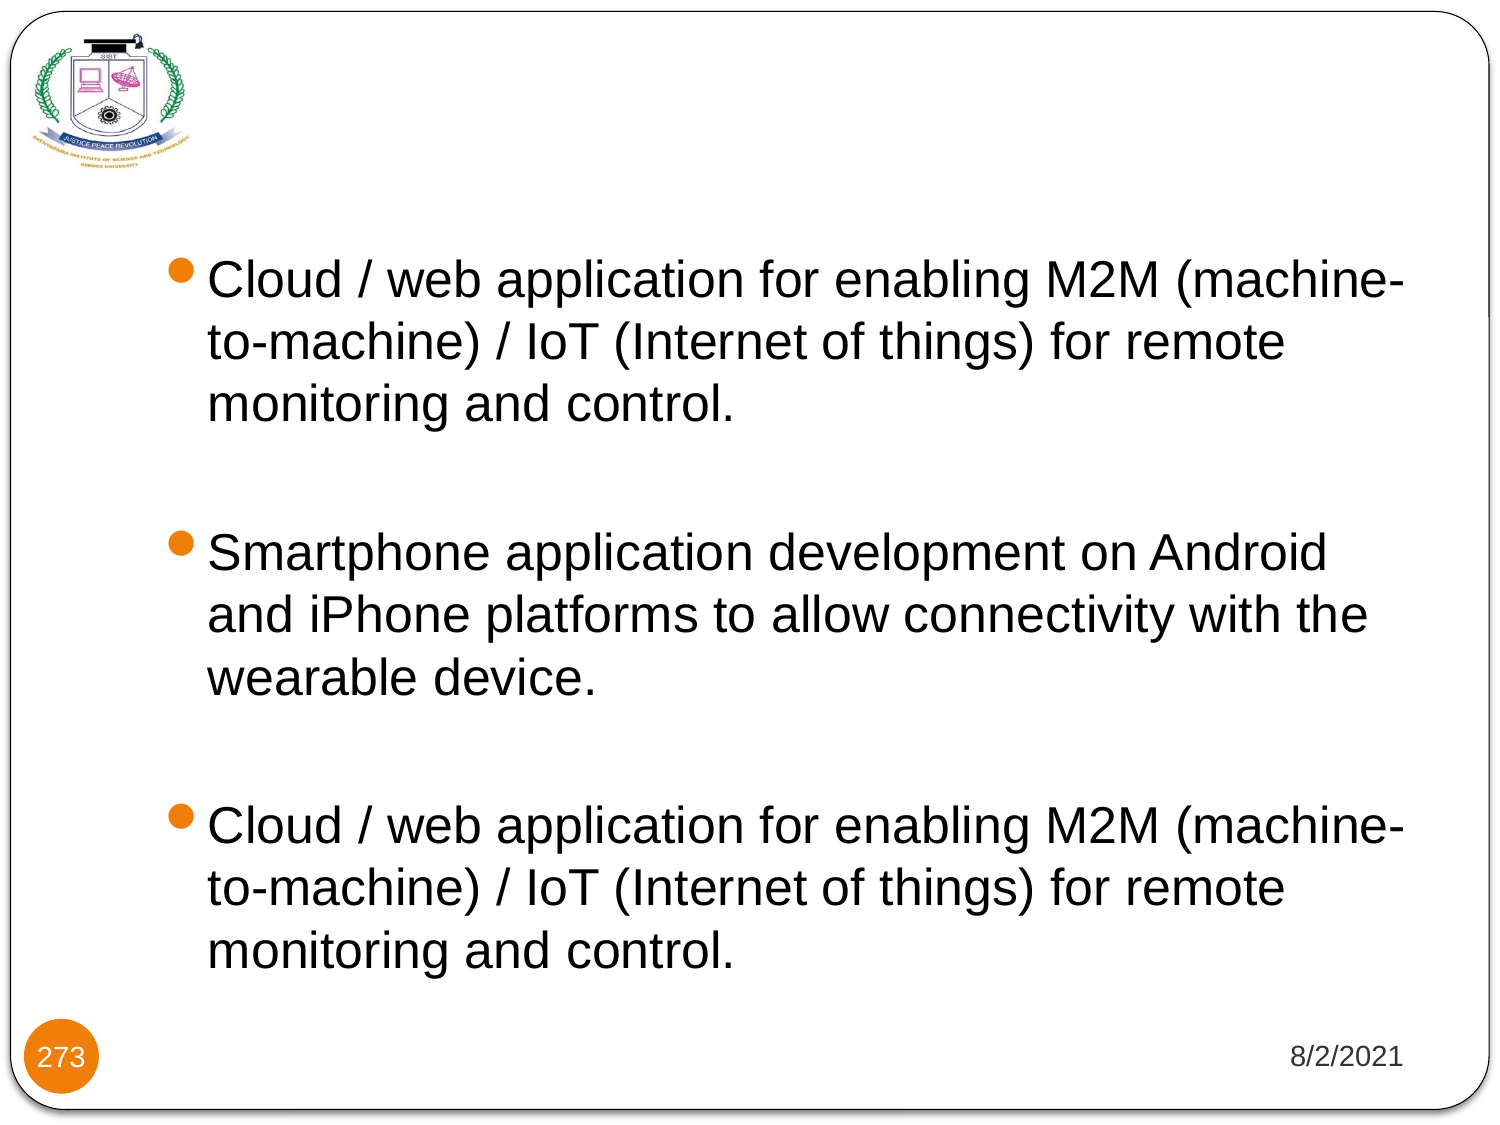

#
Cloud / web application for enabling M2M (machine-to-machine) / IoT (Internet of things) for remote monitoring and control.

Smartphone application development on Android and iPhone platforms to allow connectivity with the wearable device.

Cloud / web application for enabling M2M (machine-to-machine) / IoT (Internet of things) for remote monitoring and control.

8/2/2021
273